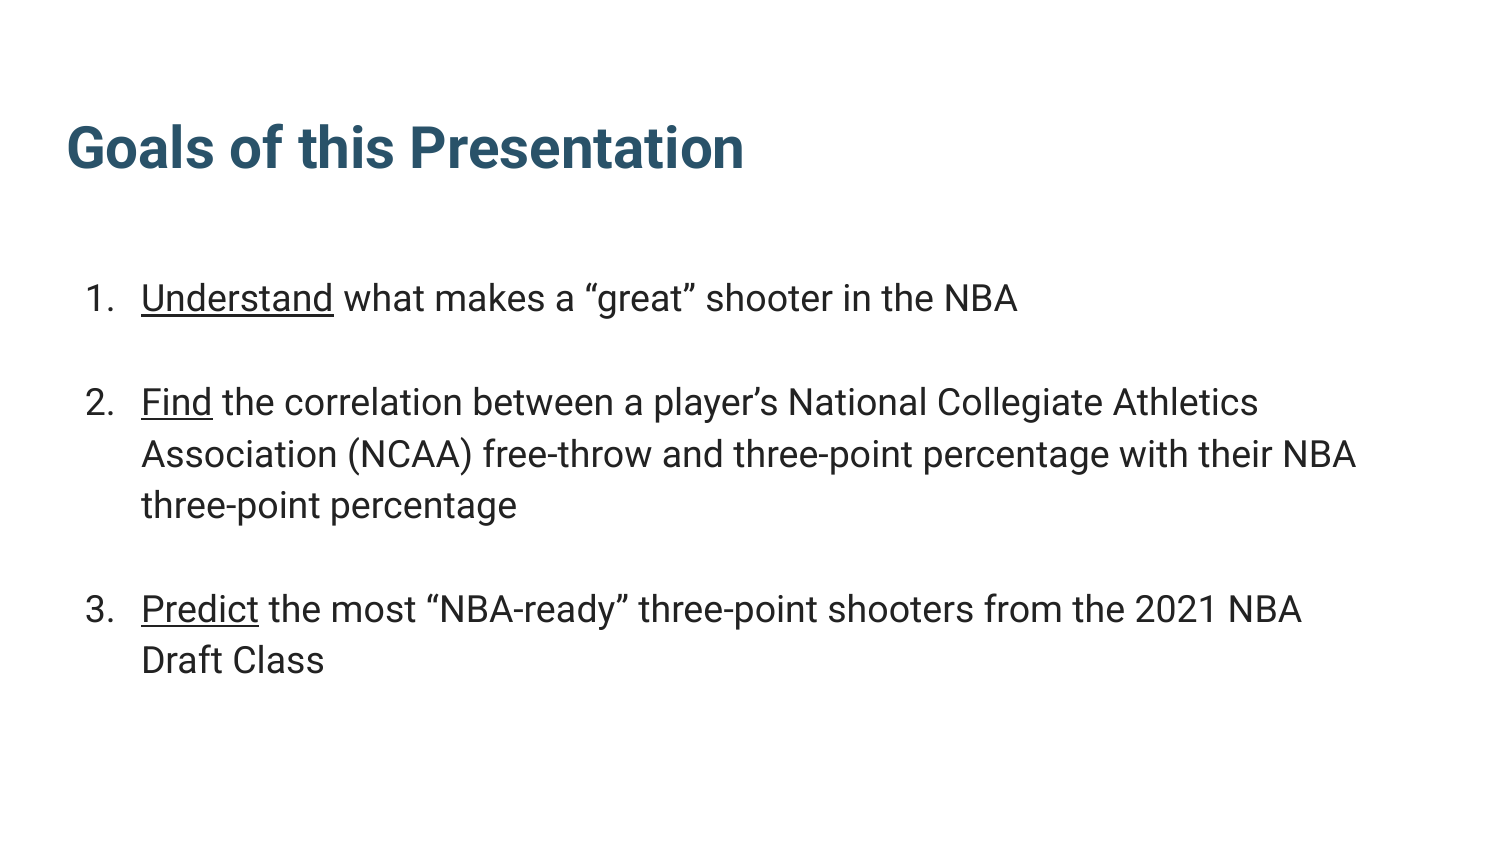

# Goals of this Presentation
Understand what makes a “great” shooter in the NBA

Find the correlation between a player’s National Collegiate Athletics Association (NCAA) free-throw and three-point percentage with their NBA three-point percentage

Predict the most “NBA-ready” three-point shooters from the 2021 NBA Draft Class